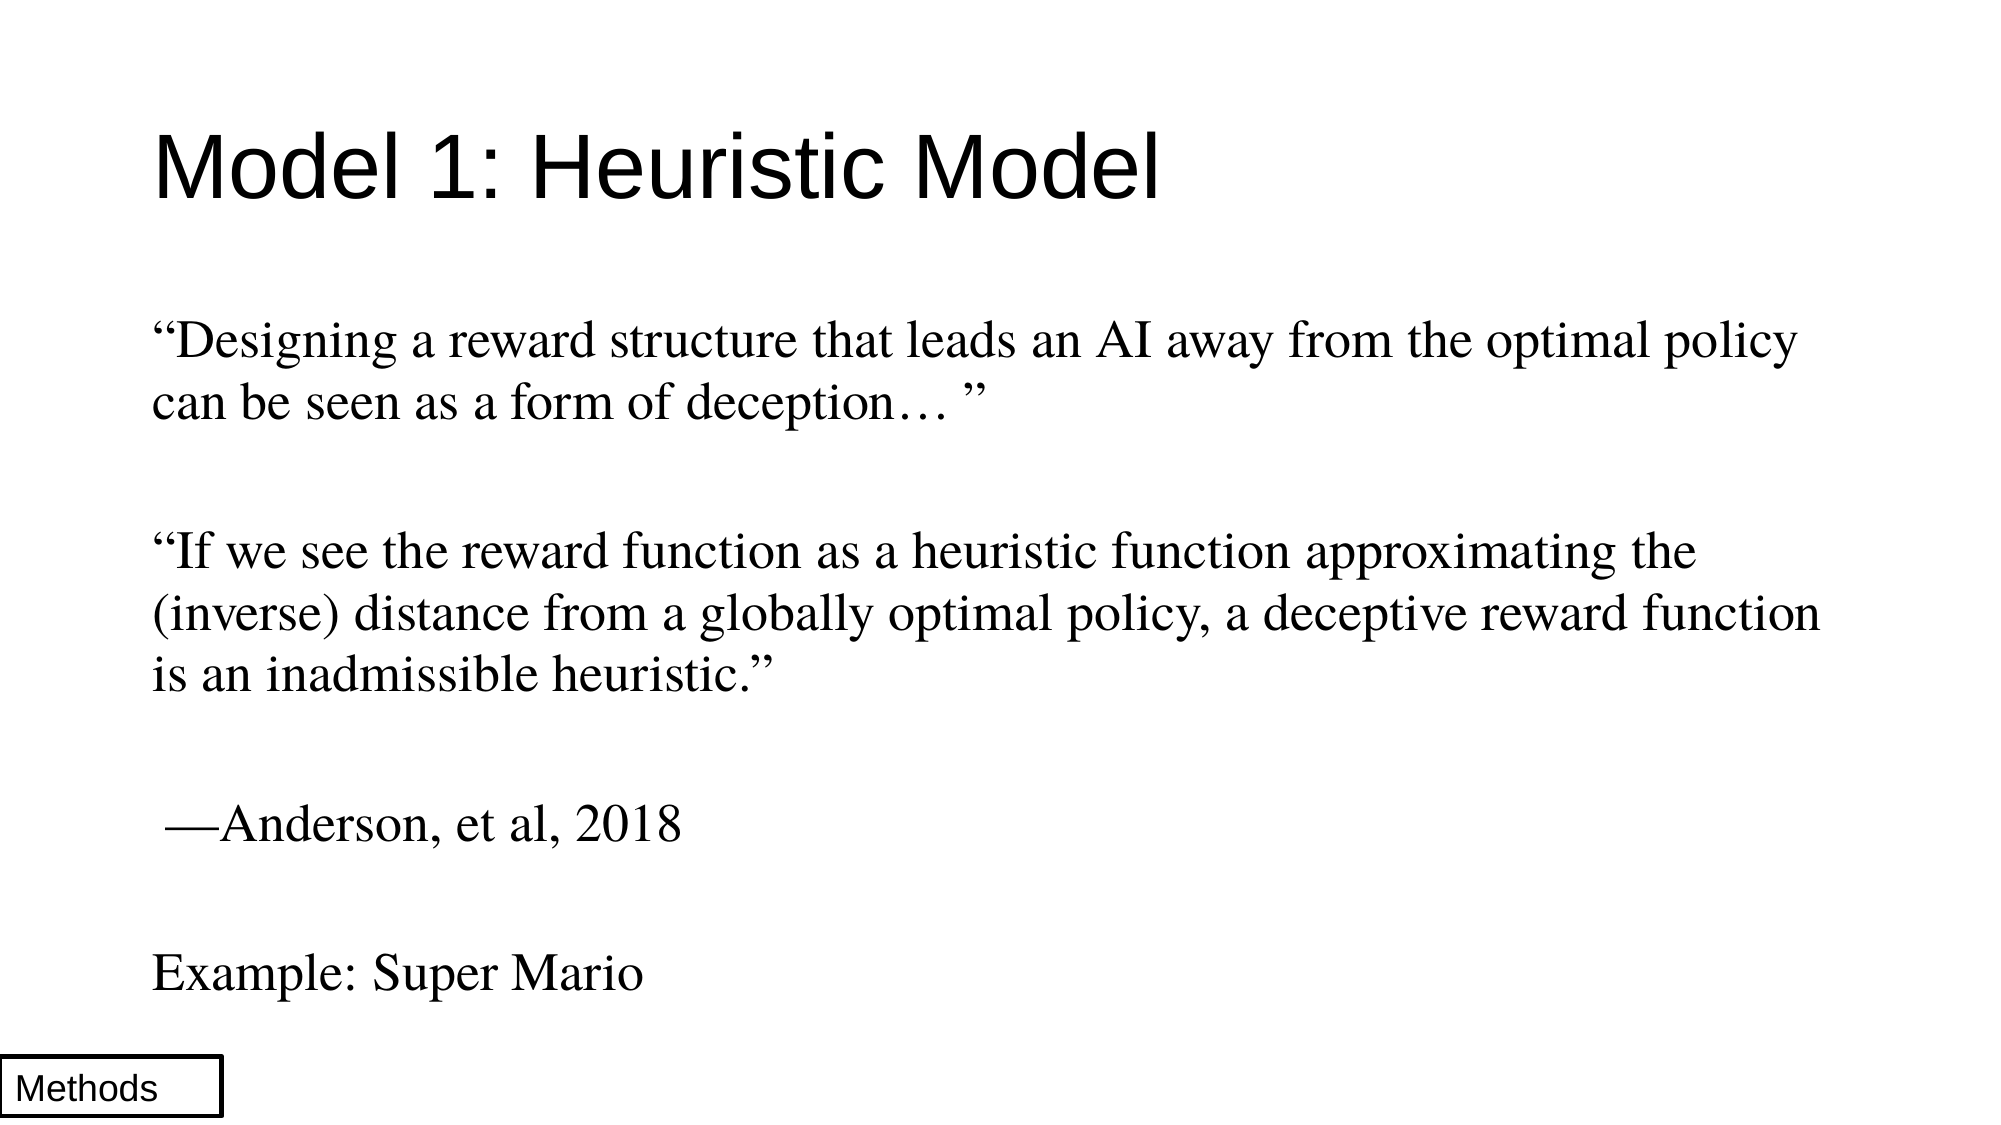

# Model 1: Heuristic Model
“Designing a reward structure that leads an AI away from the optimal policy can be seen as a form of deception… ”

“If we see the reward function as a heuristic function approximating the (inverse) distance from a globally optimal policy, a deceptive reward function is an inadmissible heuristic.”

 —Anderson, et al, 2018

Example: Super Mario
Methods